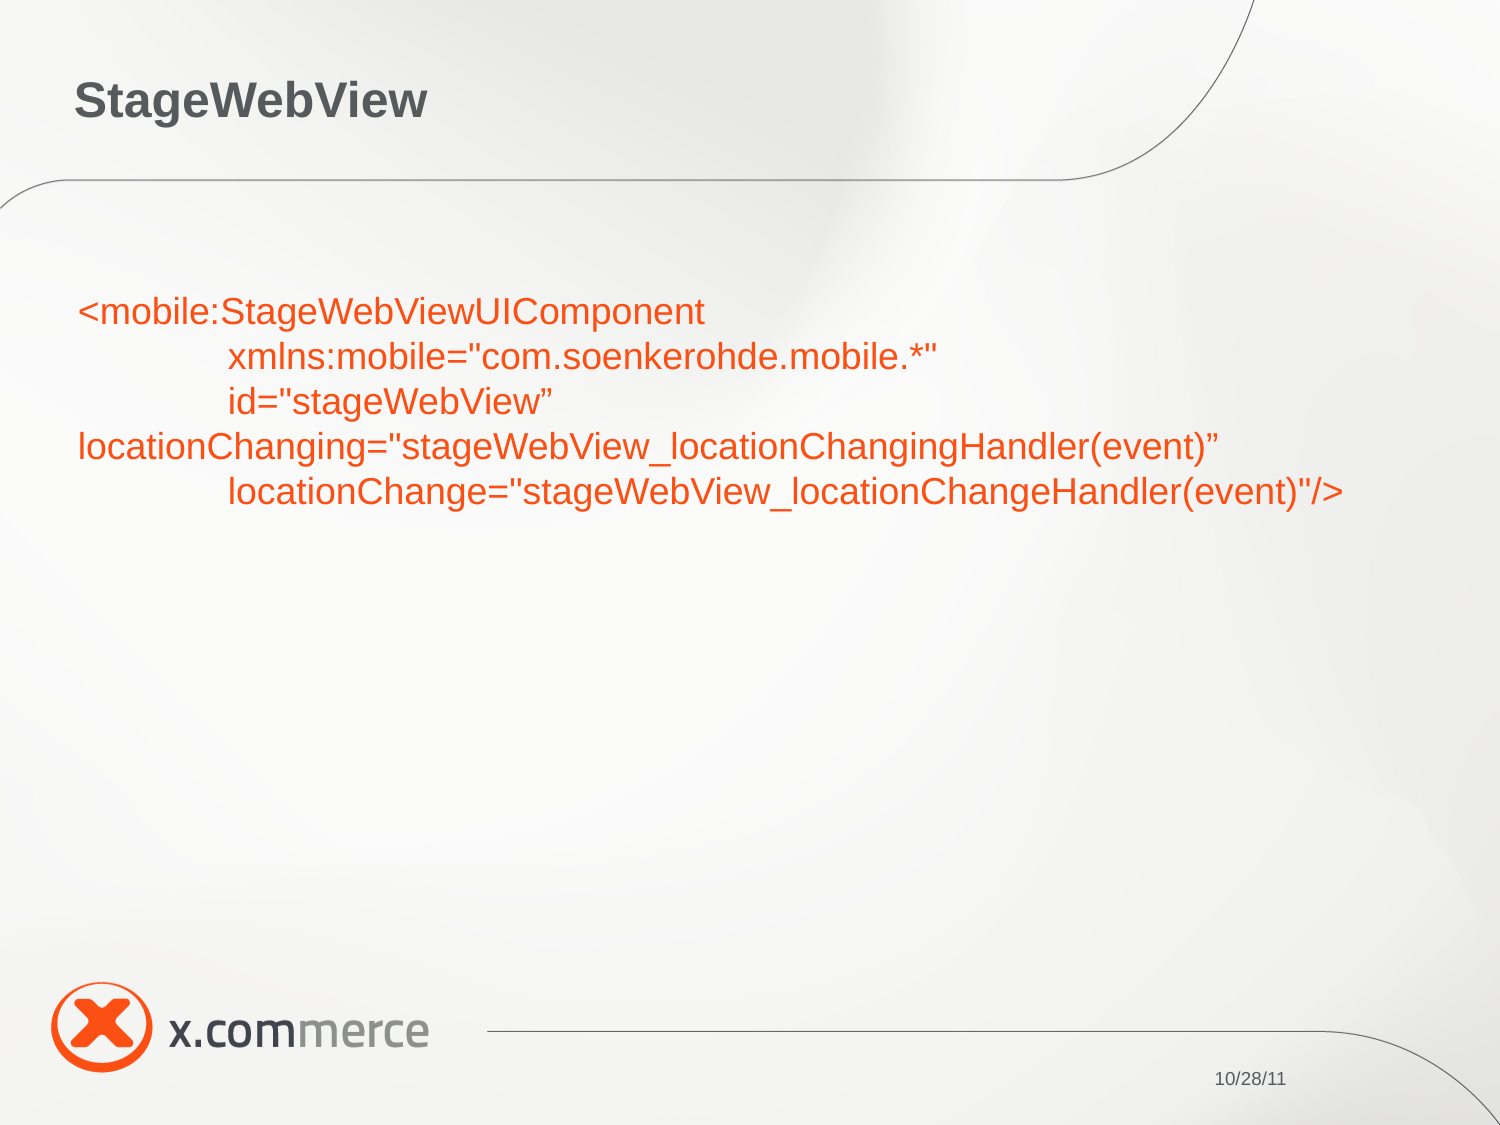

# StageWebView
<mobile:StageWebViewUIComponent
	xmlns:mobile="com.soenkerohde.mobile.*"
	id="stageWebView” 		locationChanging="stageWebView_locationChangingHandler(event)”
	locationChange="stageWebView_locationChangeHandler(event)"/>

10/28/11